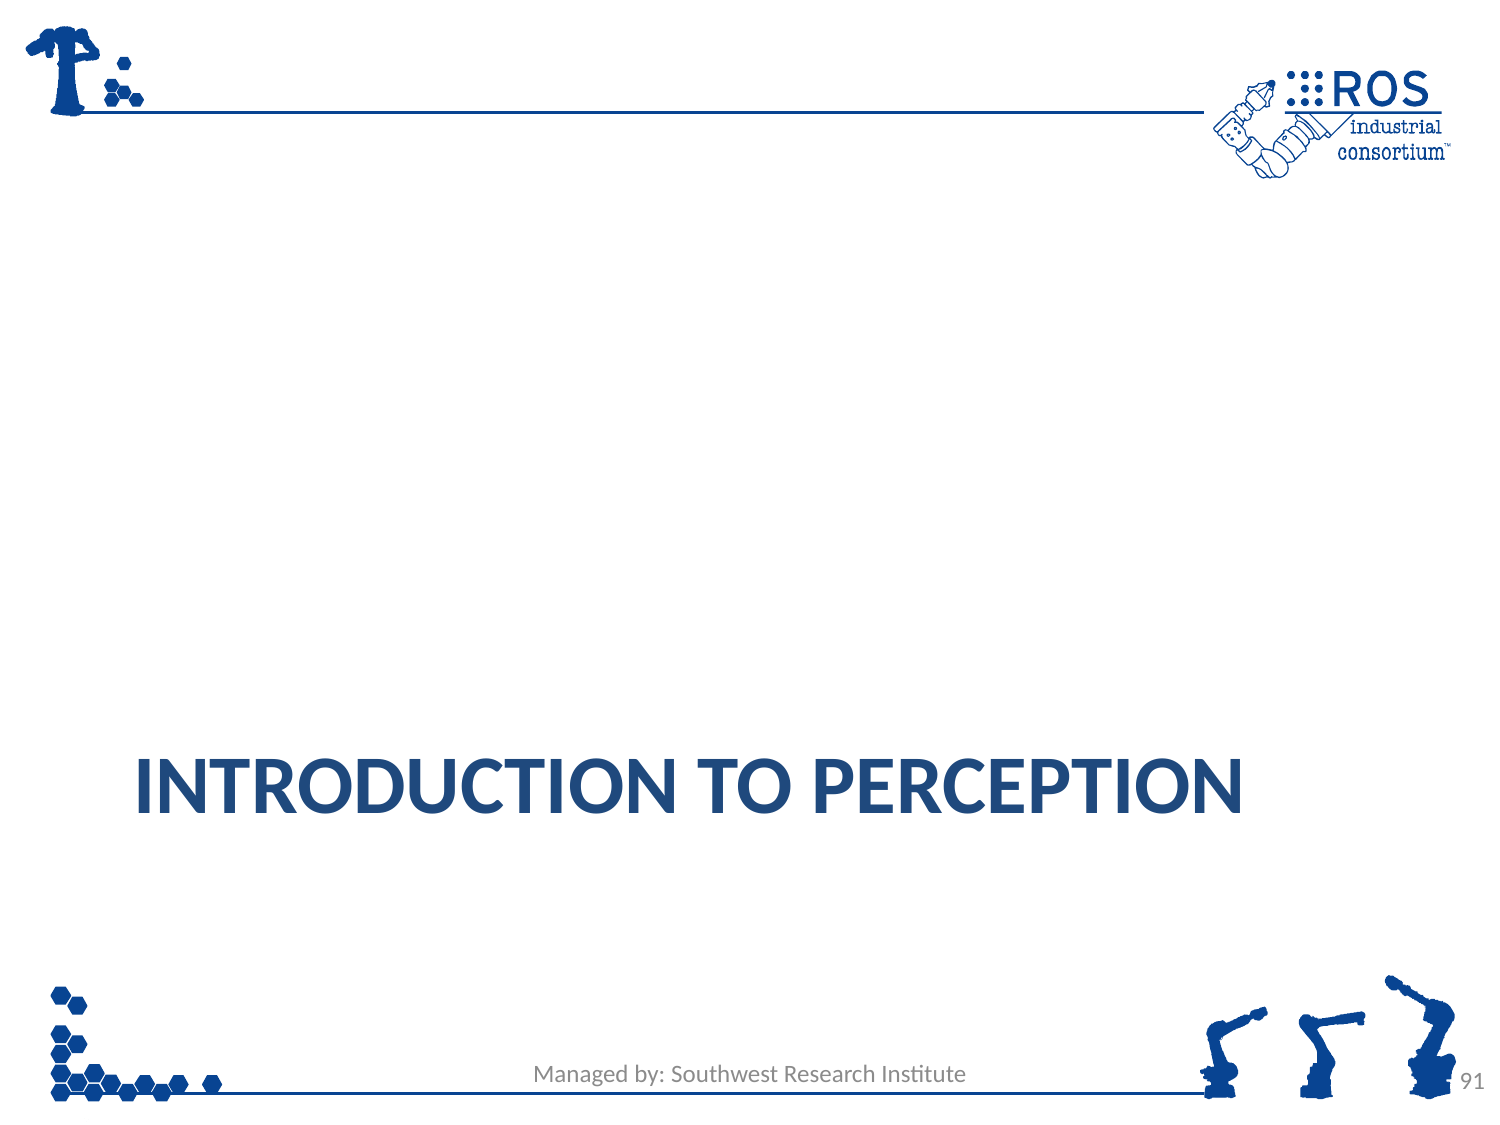

# Introduction to Perception

Managed by: Southwest Research Institute
91